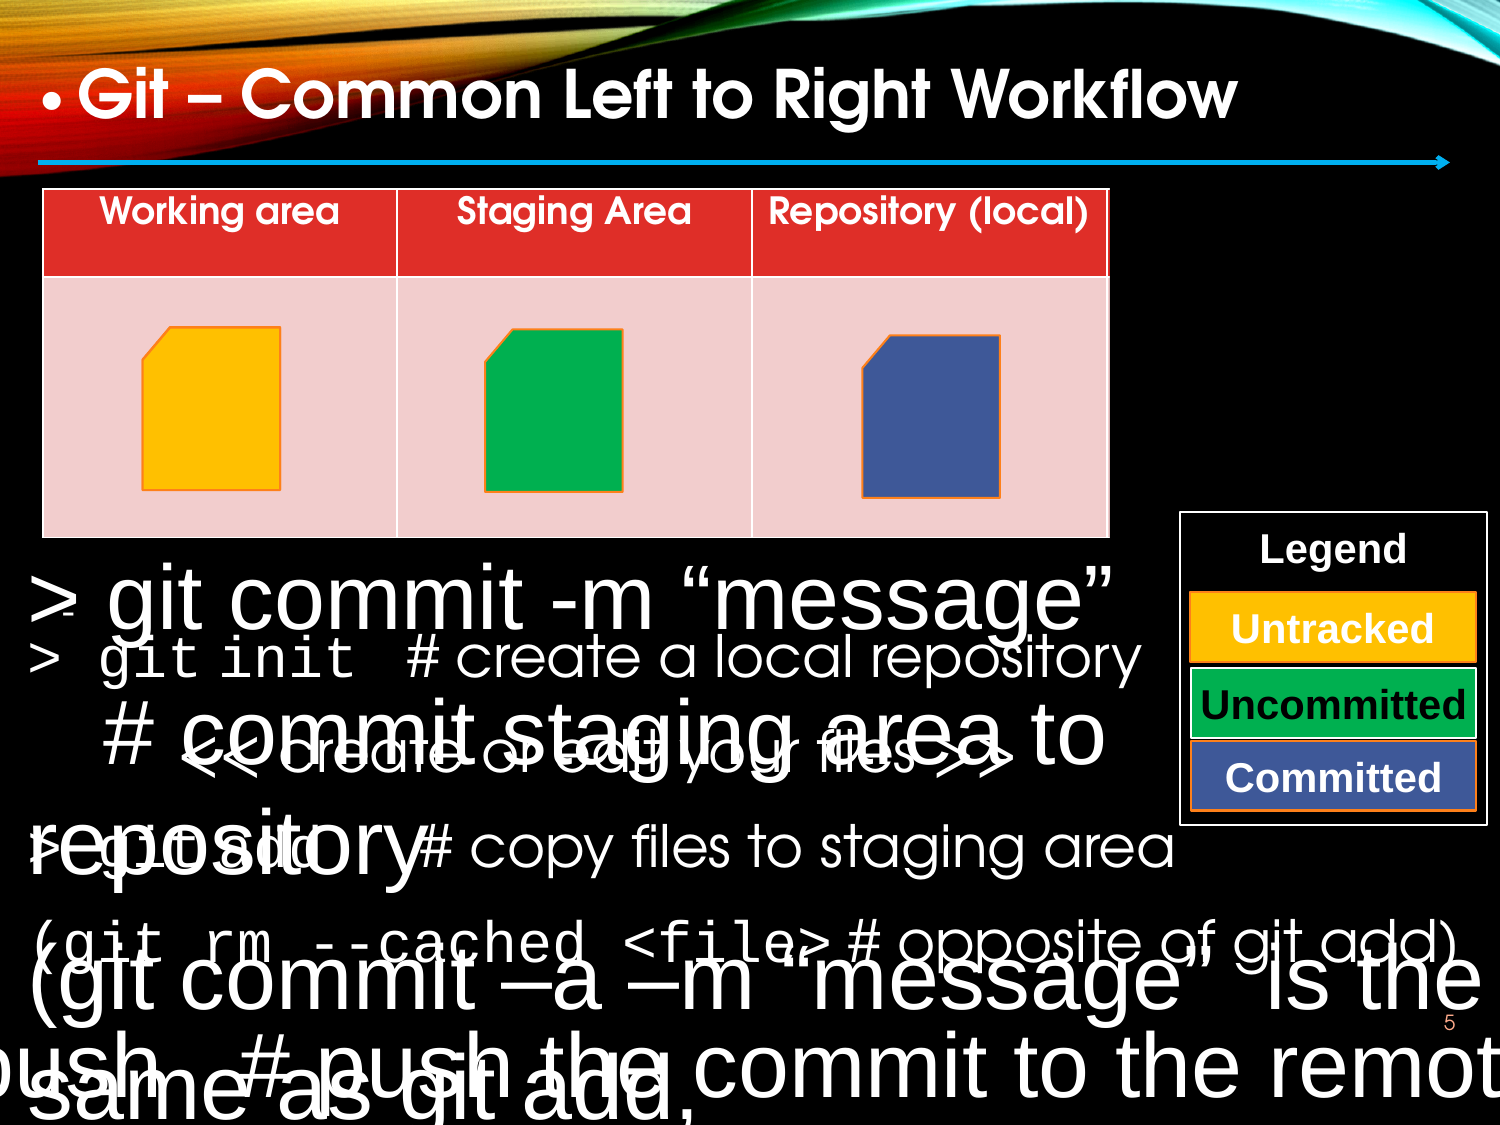

Git – Common Left to Right Workflow

| Working area | Staging Area | Repository (local) | Remote (origin) |
| --- | --- | --- | --- |
|  |  |  |  |

Legend

Untracked
Uncommitted
Committed
> git commit -m “message”
   # commit staging area to repository
(git commit –a –m “message”  is the same as git add,
followed by git commit)
-
> git init   # create a local repository
	<< create or edit your files >>
> git add  .   # copy files to staging area
(git rm --cached <file> # opposite of git add)
> git push   # push the commit to the remote
5